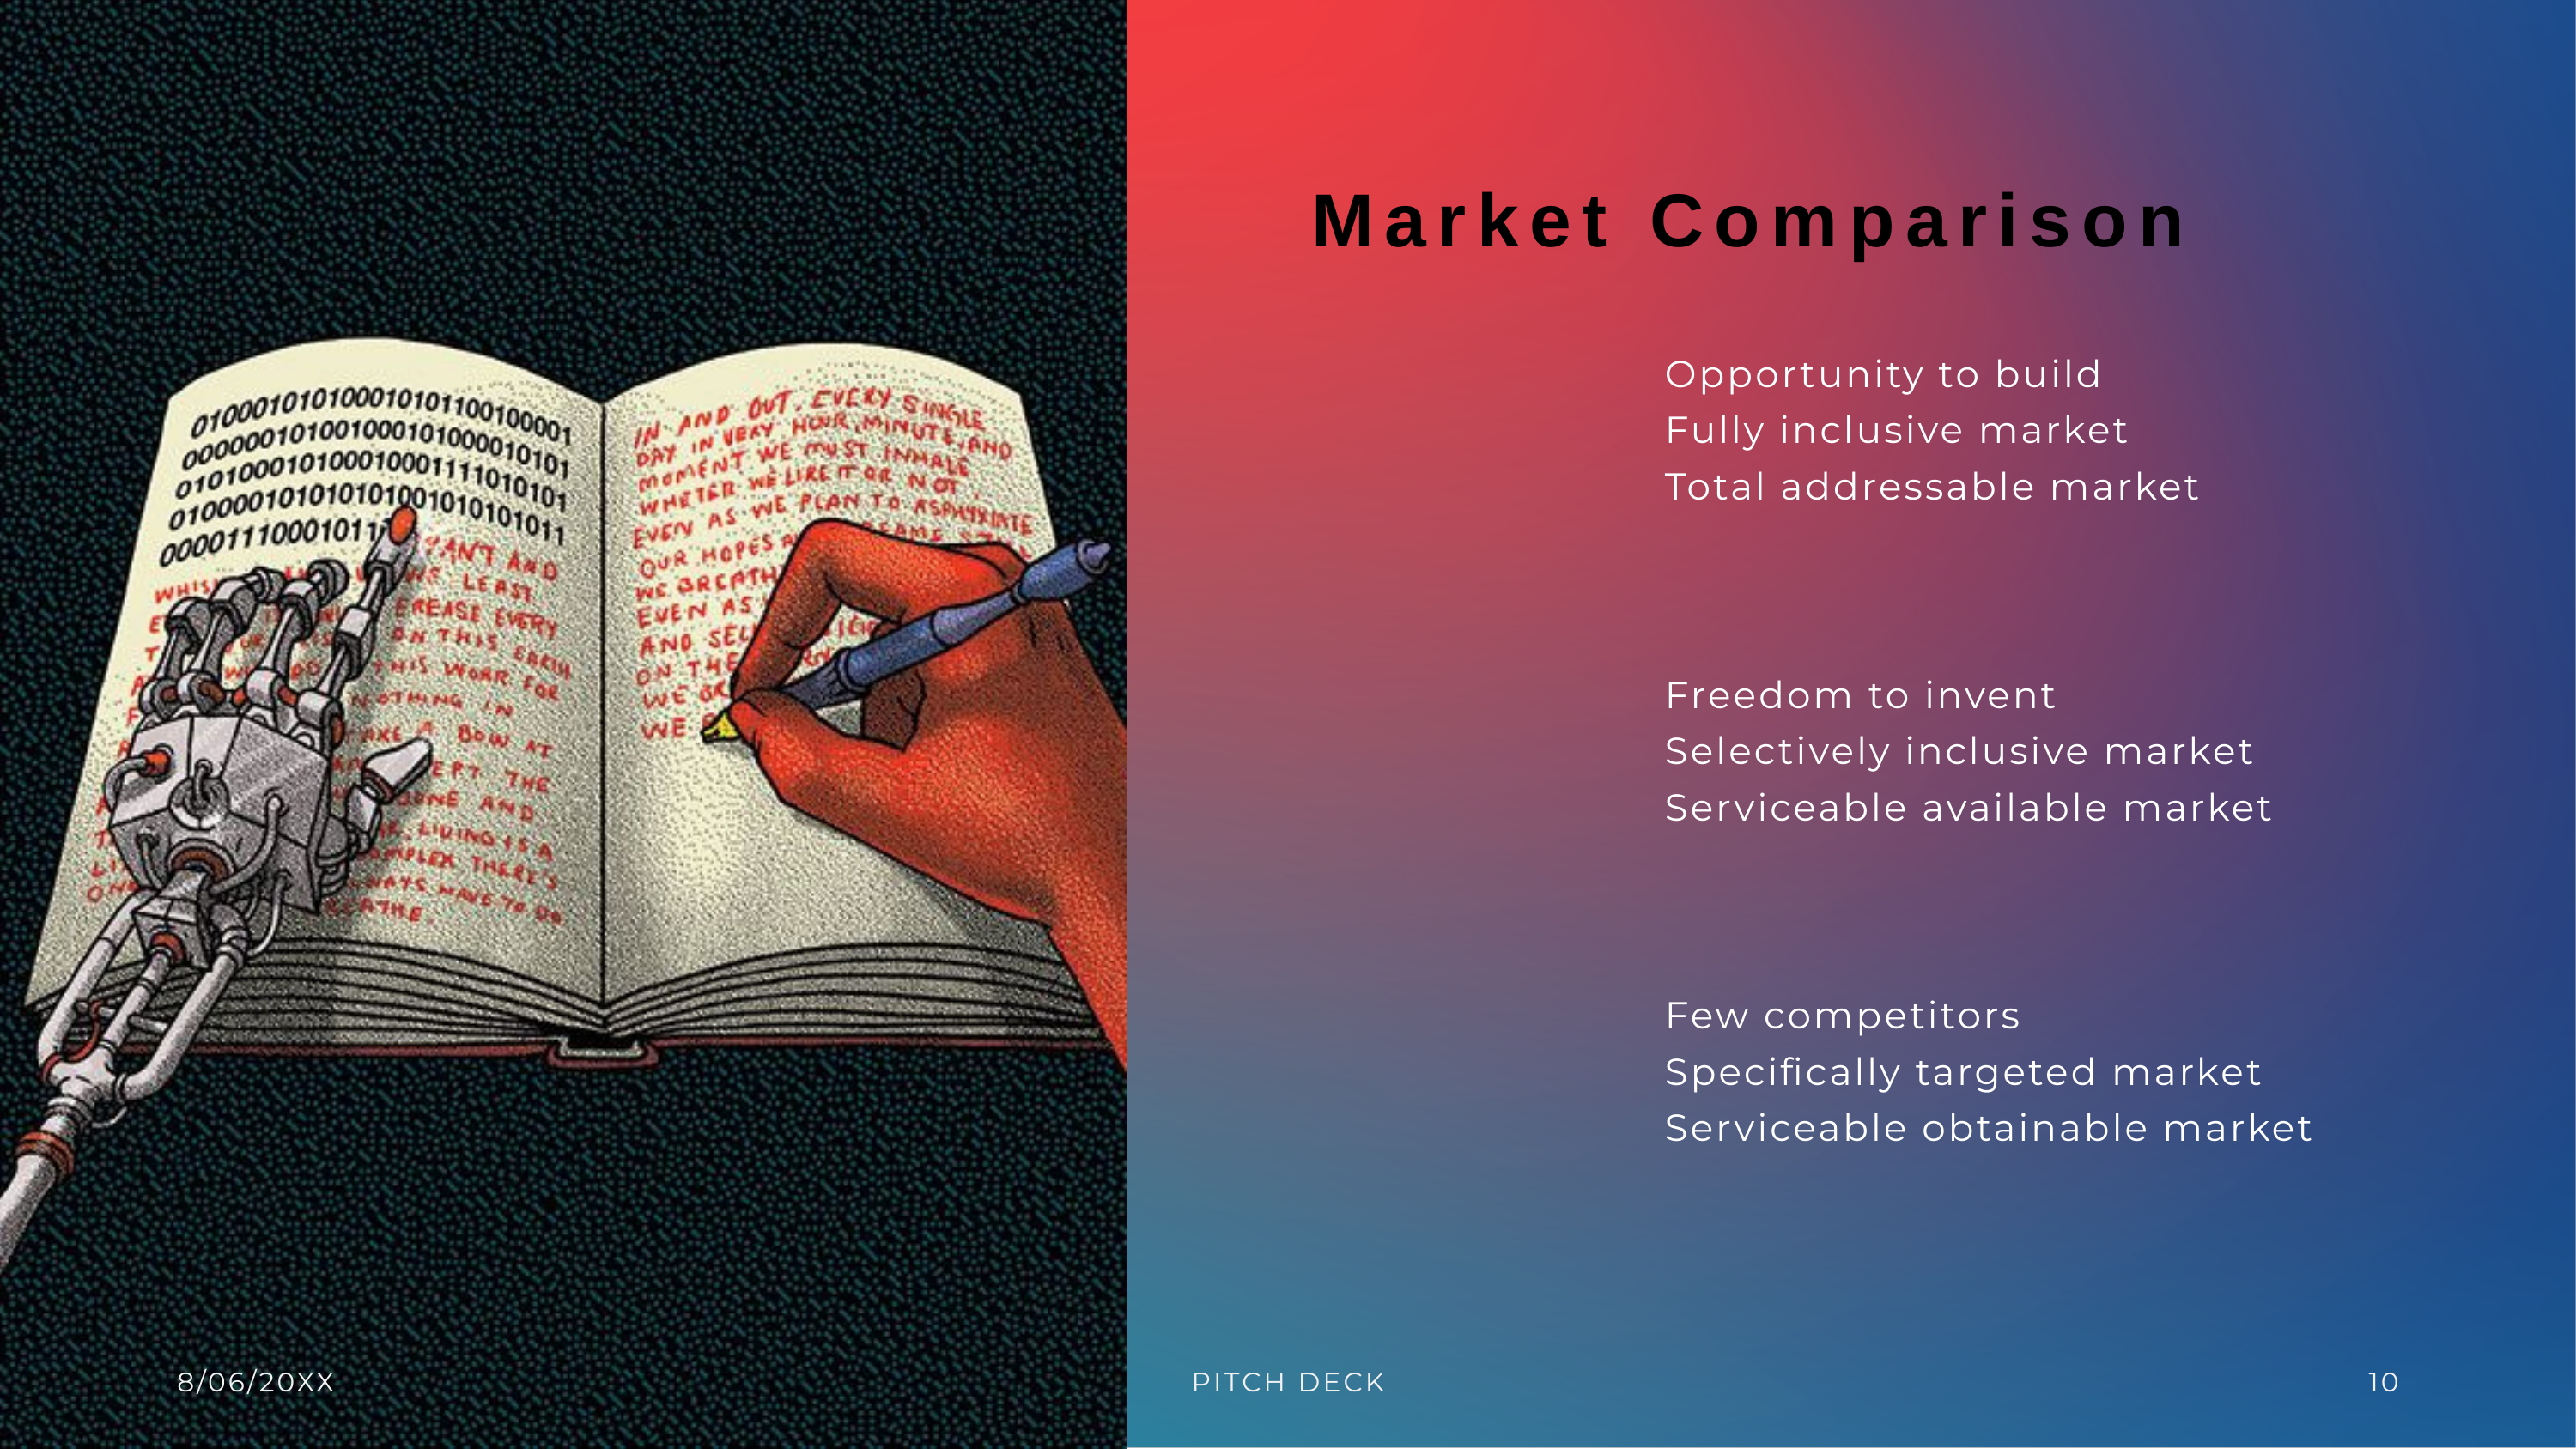

Market Comparison
Opportunity to build​
Fully inclusive market​
Total addressable market​
Freedom to invent​
Selectively inclusive market​
Serviceable available market​
​
Few competitors​
Specifically targeted market​
Serviceable obtainable market​
​

8/06/20XX

PITCH DECK

10